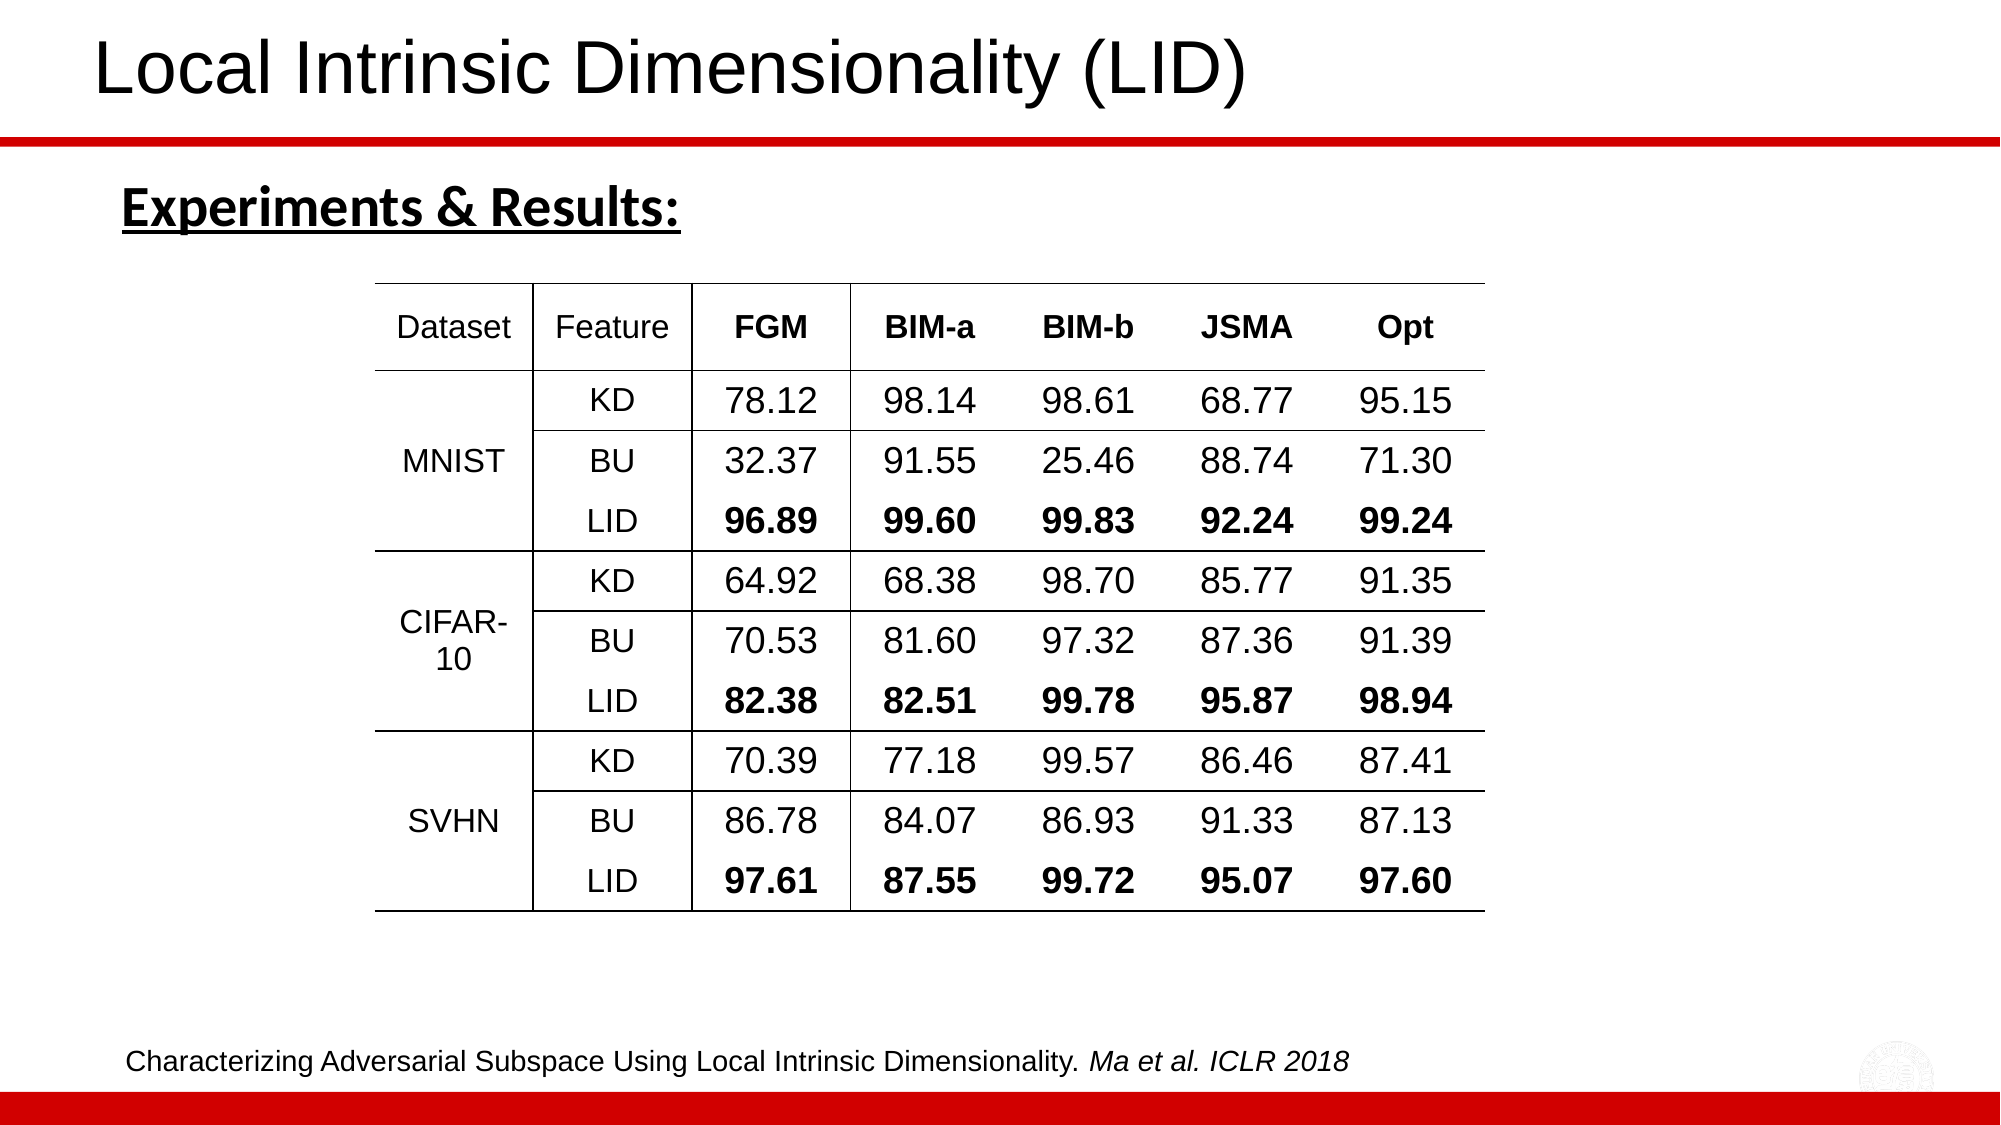

# Local Intrinsic Dimensionality (LID)
Experiments & Results:

| Dataset | Feature | FGM | BIM-a | BIM-b | JSMA | Opt |
| --- | --- | --- | --- | --- | --- | --- |
| MNIST | KD | 78.12 | 98.14 | 98.61 | 68.77 | 95.15 |
|  | BU | 32.37 | 91.55 | 25.46 | 88.74 | 71.30 |
|  | LID | 96.89 | 99.60 | 99.83 | 92.24 | 99.24 |
| CIFAR-10 | KD | 64.92 | 68.38 | 98.70 | 85.77 | 91.35 |
|  | BU | 70.53 | 81.60 | 97.32 | 87.36 | 91.39 |
|  | LID | 82.38 | 82.51 | 99.78 | 95.87 | 98.94 |
| SVHN | KD | 70.39 | 77.18 | 99.57 | 86.46 | 87.41 |
|  | BU | 86.78 | 84.07 | 86.93 | 91.33 | 87.13 |
|  | LID | 97.61 | 87.55 | 99.72 | 95.07 | 97.60 |
Characterizing Adversarial Subspace Using Local Intrinsic Dimensionality. Ma et al. ICLR 2018